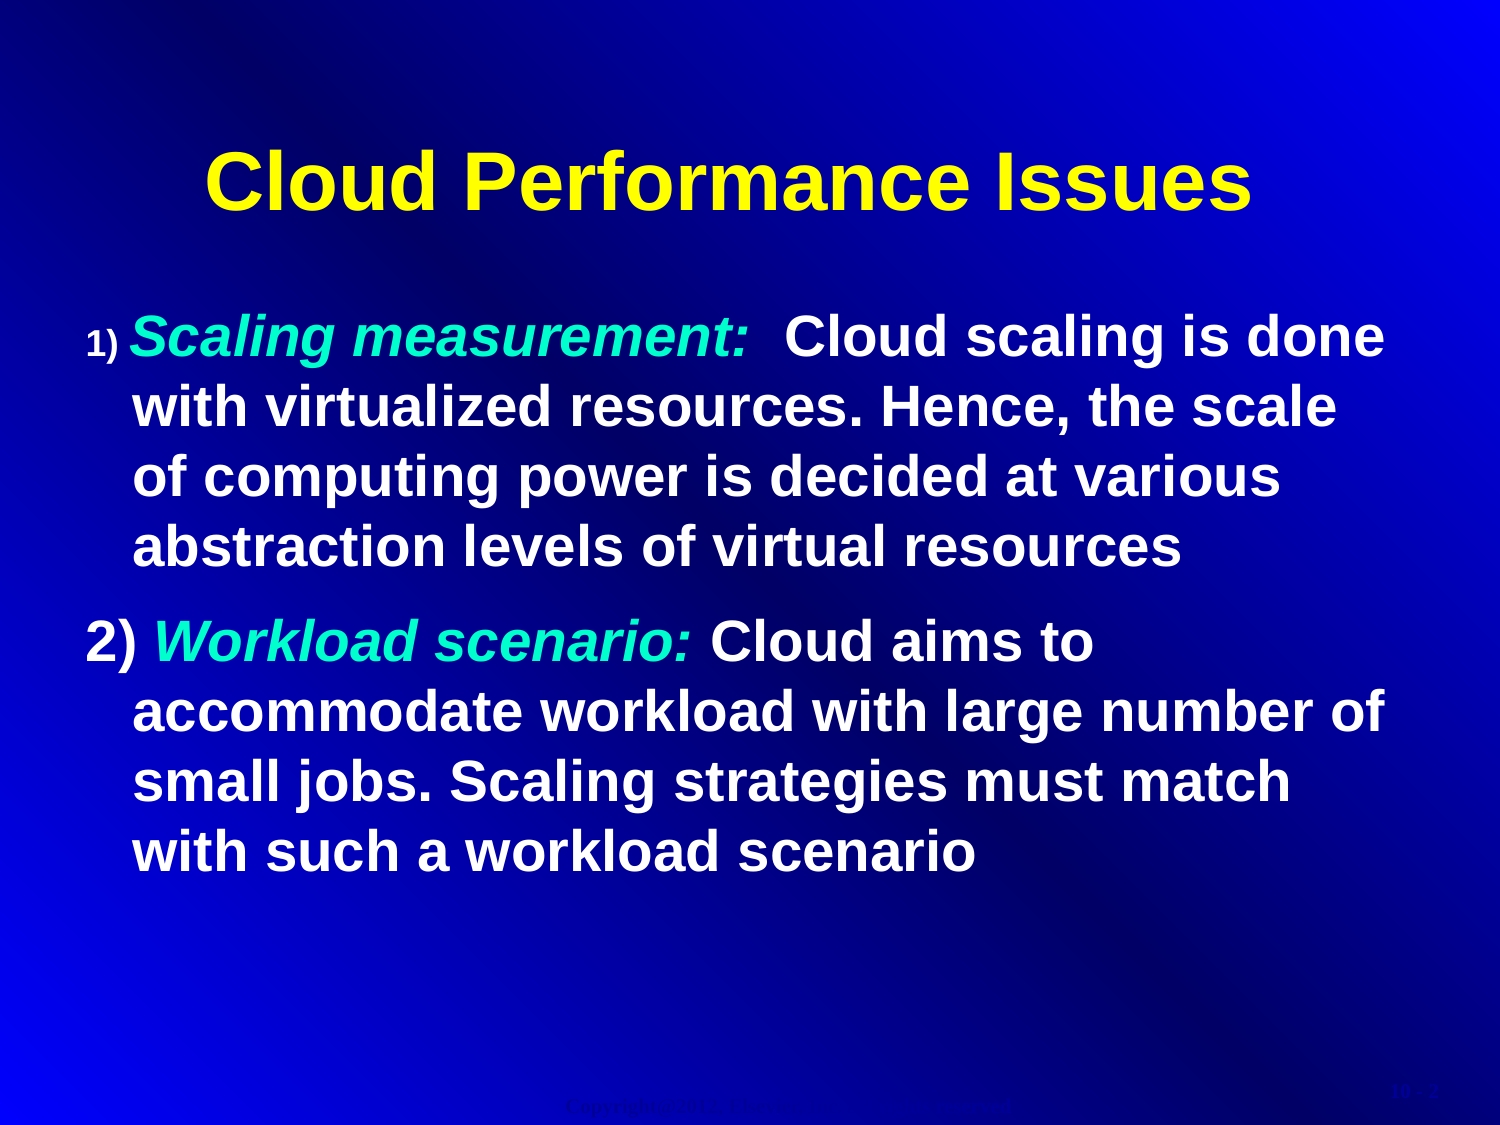

Cloud Performance Issues
1) Scaling measurement:  Cloud scaling is done with virtualized resources. Hence, the scale of computing power is decided at various abstraction levels of virtual resources
2) Workload scenario: Cloud aims to accommodate workload with large number of small jobs. Scaling strategies must match with such a workload scenario